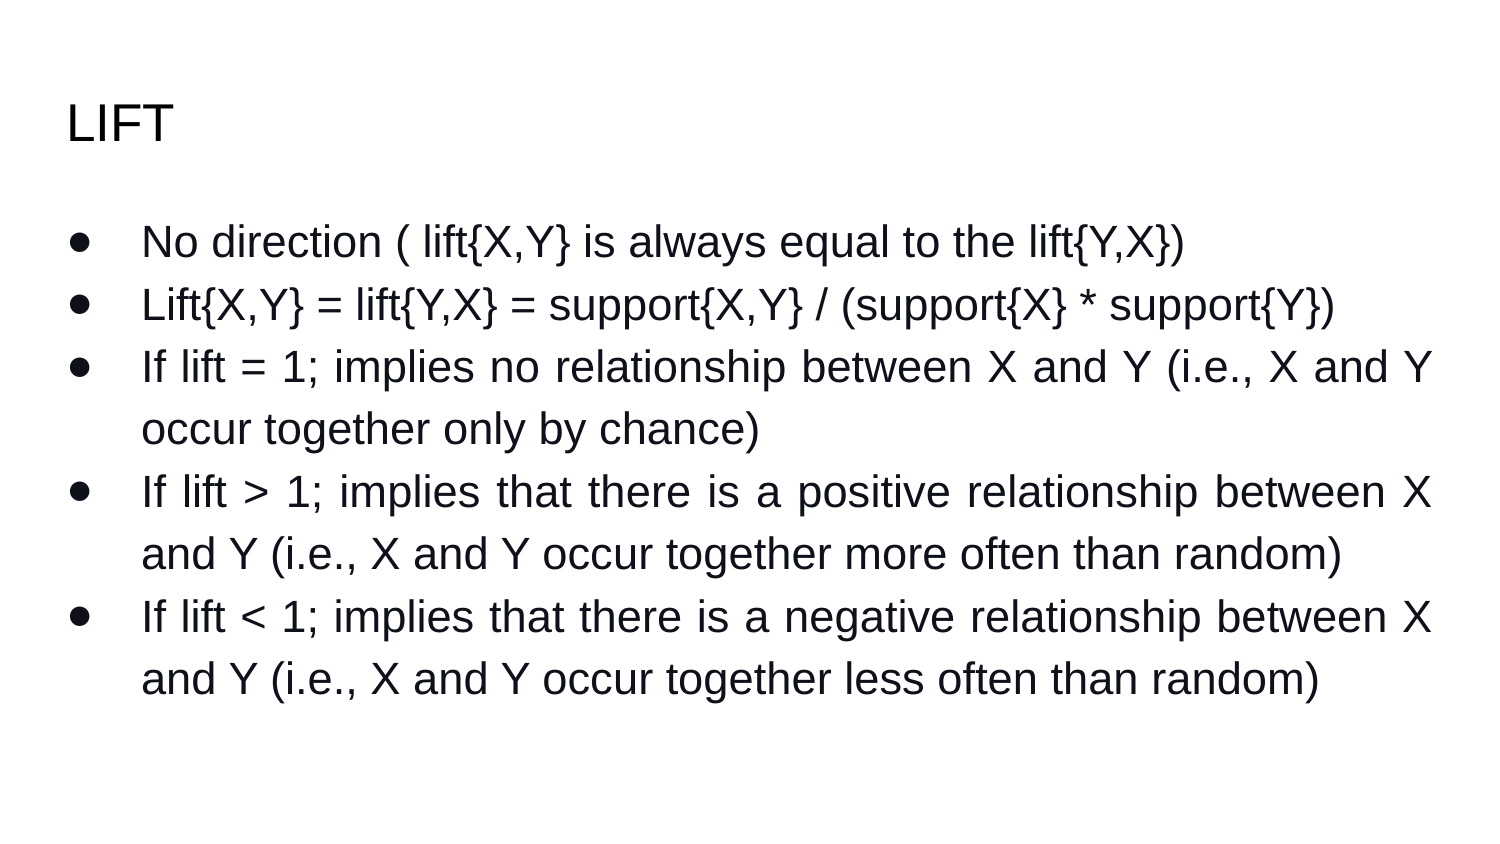

# LIFT
No direction ( lift{X,Y} is always equal to the lift{Y,X})
Lift{X,Y} = lift{Y,X} = support{X,Y} / (support{X} * support{Y})
If lift = 1; implies no relationship between X and Y (i.e., X and Y occur together only by chance)
If lift > 1; implies that there is a positive relationship between X and Y (i.e., X and Y occur together more often than random)
If lift < 1; implies that there is a negative relationship between X and Y (i.e., X and Y occur together less often than random)